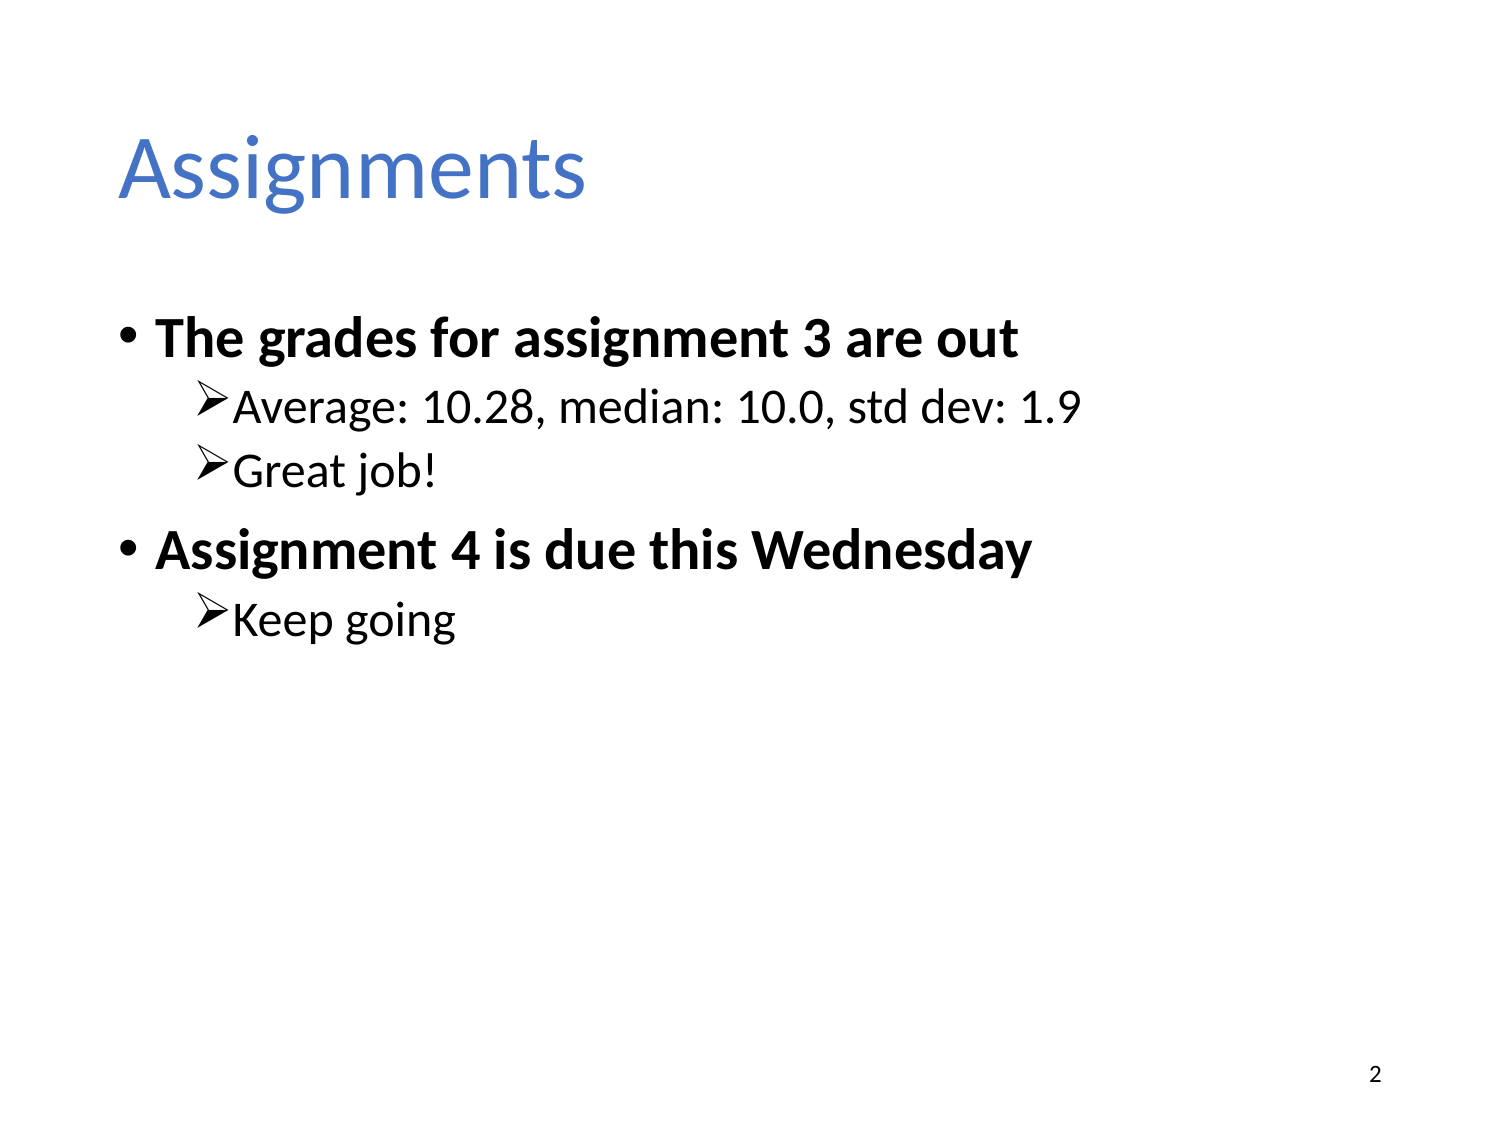

# Assignments
The grades for assignment 3 are out
Average: 10.28, median: 10.0, std dev: 1.9
Great job!
Assignment 4 is due this Wednesday
Keep going
2